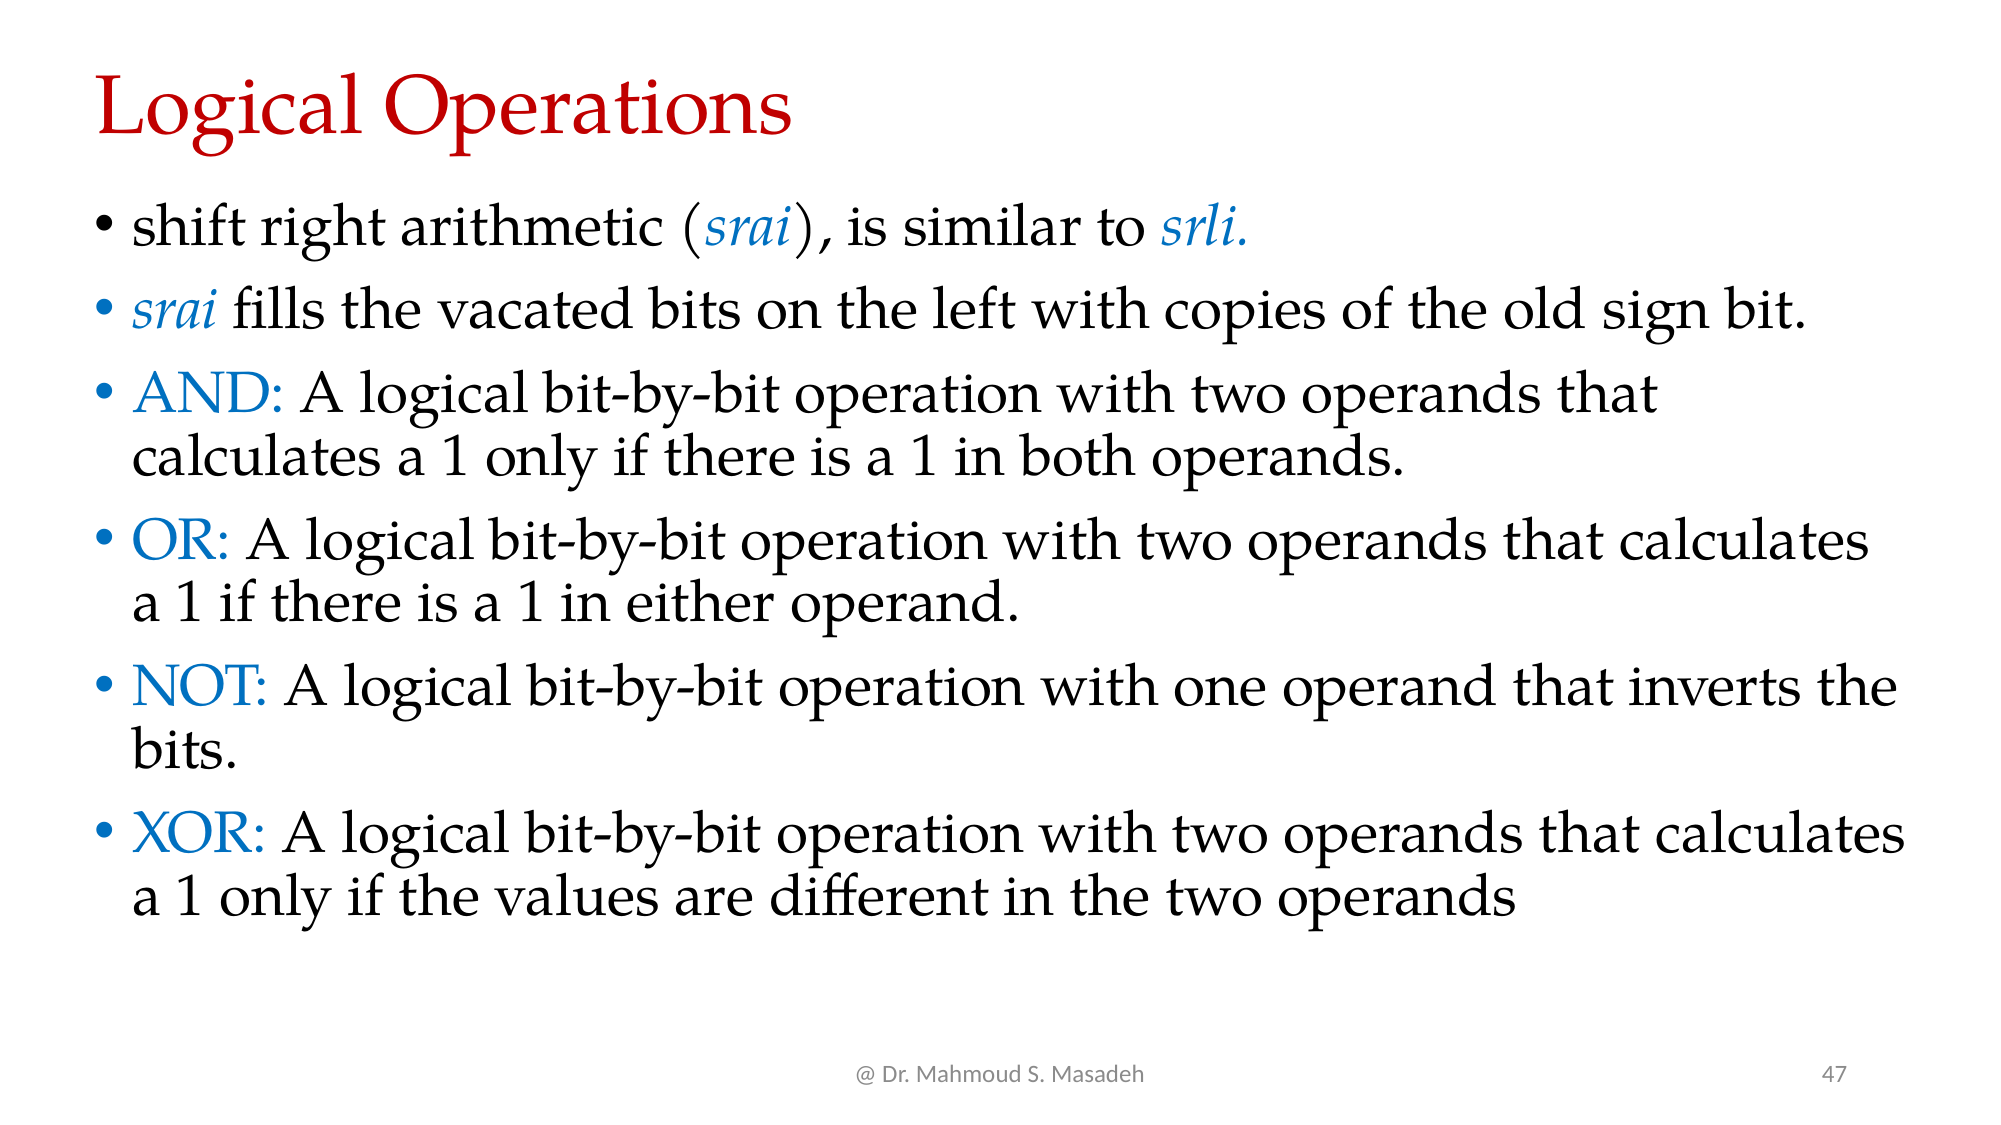

# Logical Operations
shift right arithmetic (srai), is similar to srli.
srai fills the vacated bits on the left with copies of the old sign bit.
AND: A logical bit-by-bit operation with two operands that calculates a 1 only if there is a 1 in both operands.
OR: A logical bit-by-bit operation with two operands that calculates a 1 if there is a 1 in either operand.
NOT: A logical bit-by-bit operation with one operand that inverts the bits.
XOR: A logical bit-by-bit operation with two operands that calculates a 1 only if the values are different in the two operands

@ Dr. Mahmoud S. Masadeh
47